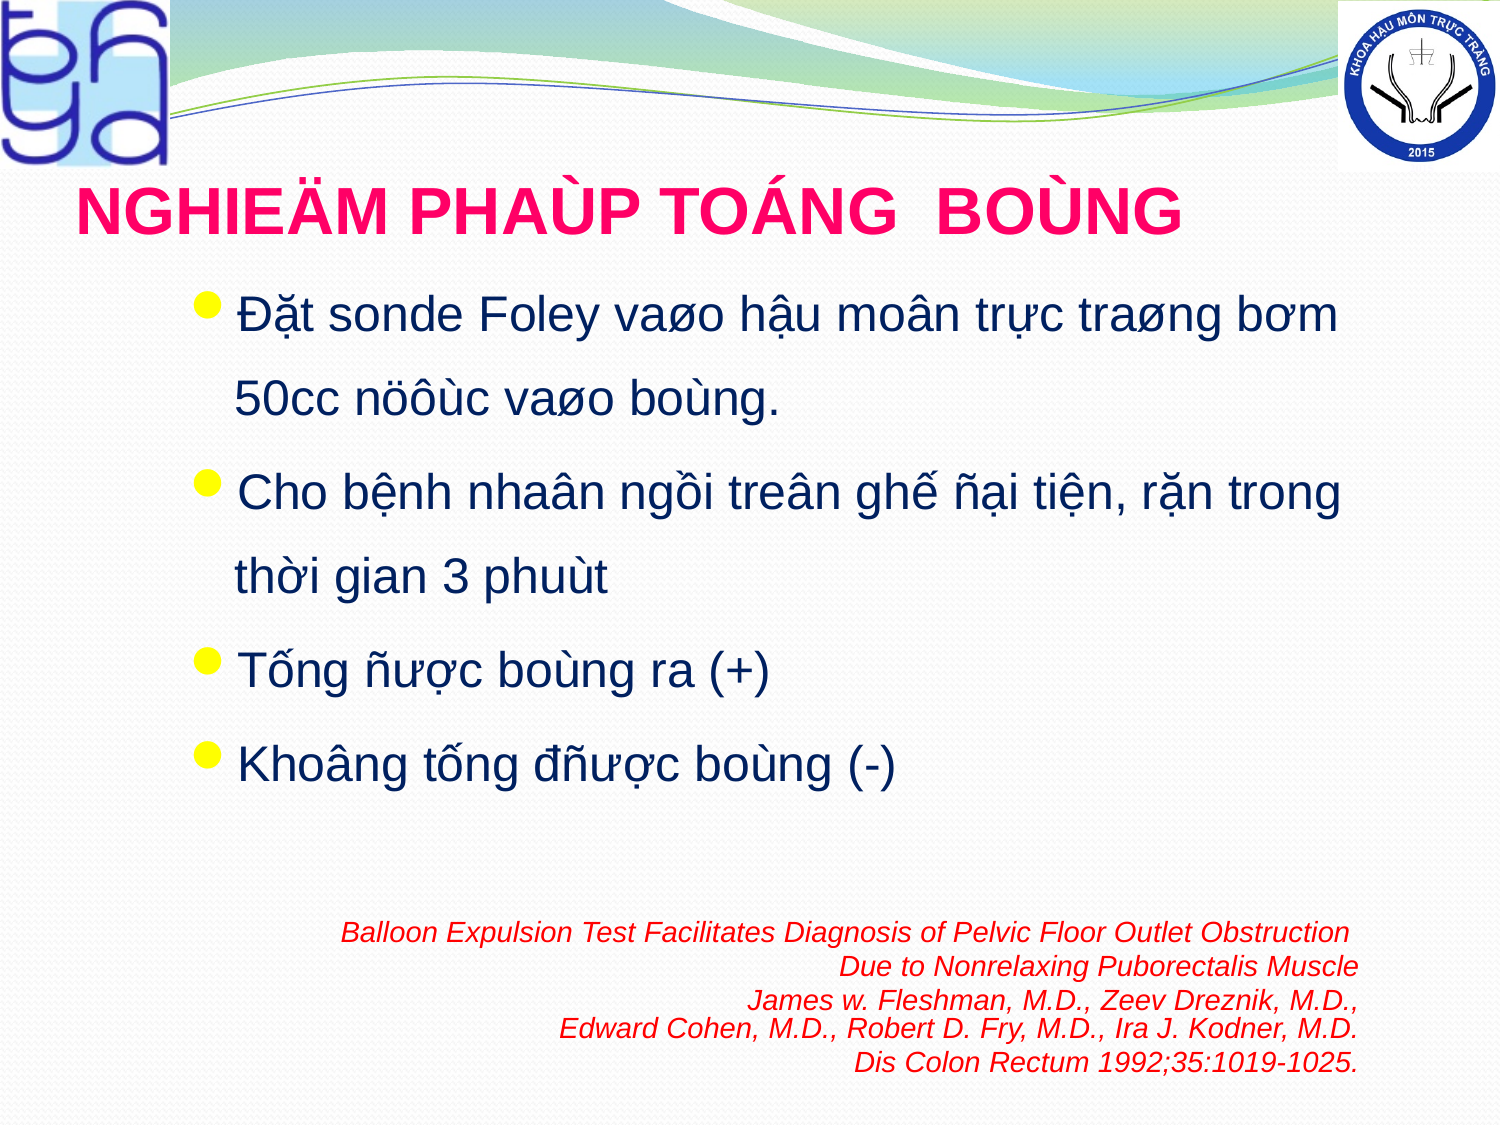

# NGHIEÄM PHAÙP TOÁNG  BOÙNG
Đặt sonde Foley vaøo hậu moân trực traøng bơm 50cc nöôùc vaøo boùng.
Cho bệnh nhaân ngồi treân ghế ñại tiện, rặn trong thời gian 3 phuùt
Tống ñược boùng ra (+)
Khoâng tống đñược boùng (-)

Balloon Expulsion Test Facilitates Diagnosis of Pelvic Floor Outlet Obstruction
Due to Nonrelaxing Puborectalis Muscle
				James w. Fleshman, M.D., Zeev Dreznik, M.D., Edward Cohen, M.D., Robert D. Fry, M.D., Ira J. Kodner, M.D.
	Dis Colon Rectum 1992;35:1019-1025.